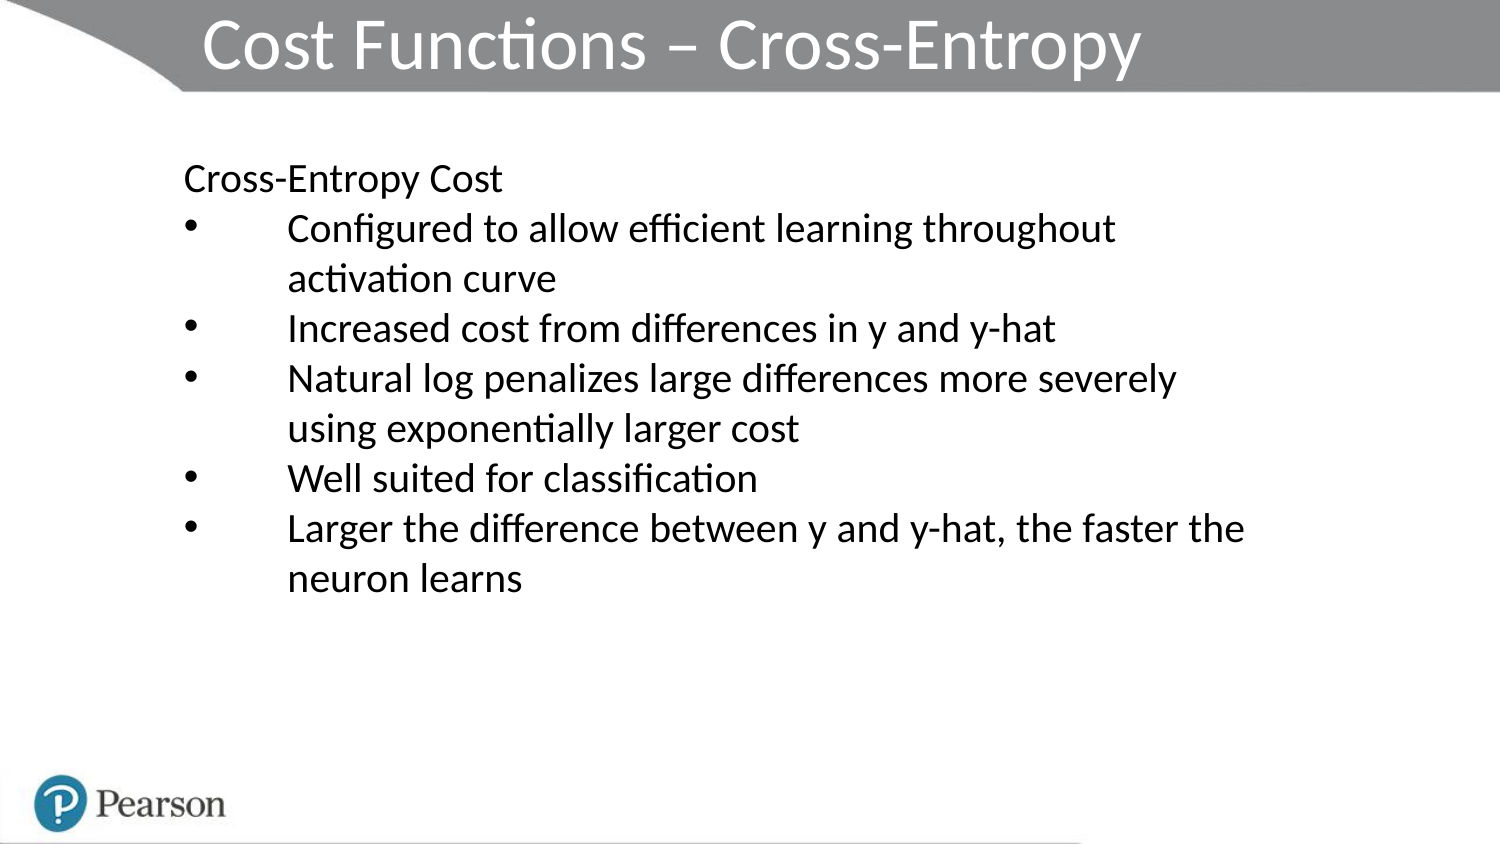

Cost Functions – Cross-Entropy
Cross-Entropy Cost
Configured to allow efficient learning throughout activation curve
Increased cost from differences in y and y-hat
Natural log penalizes large differences more severely using exponentially larger cost
Well suited for classification
Larger the difference between y and y-hat, the faster the neuron learns